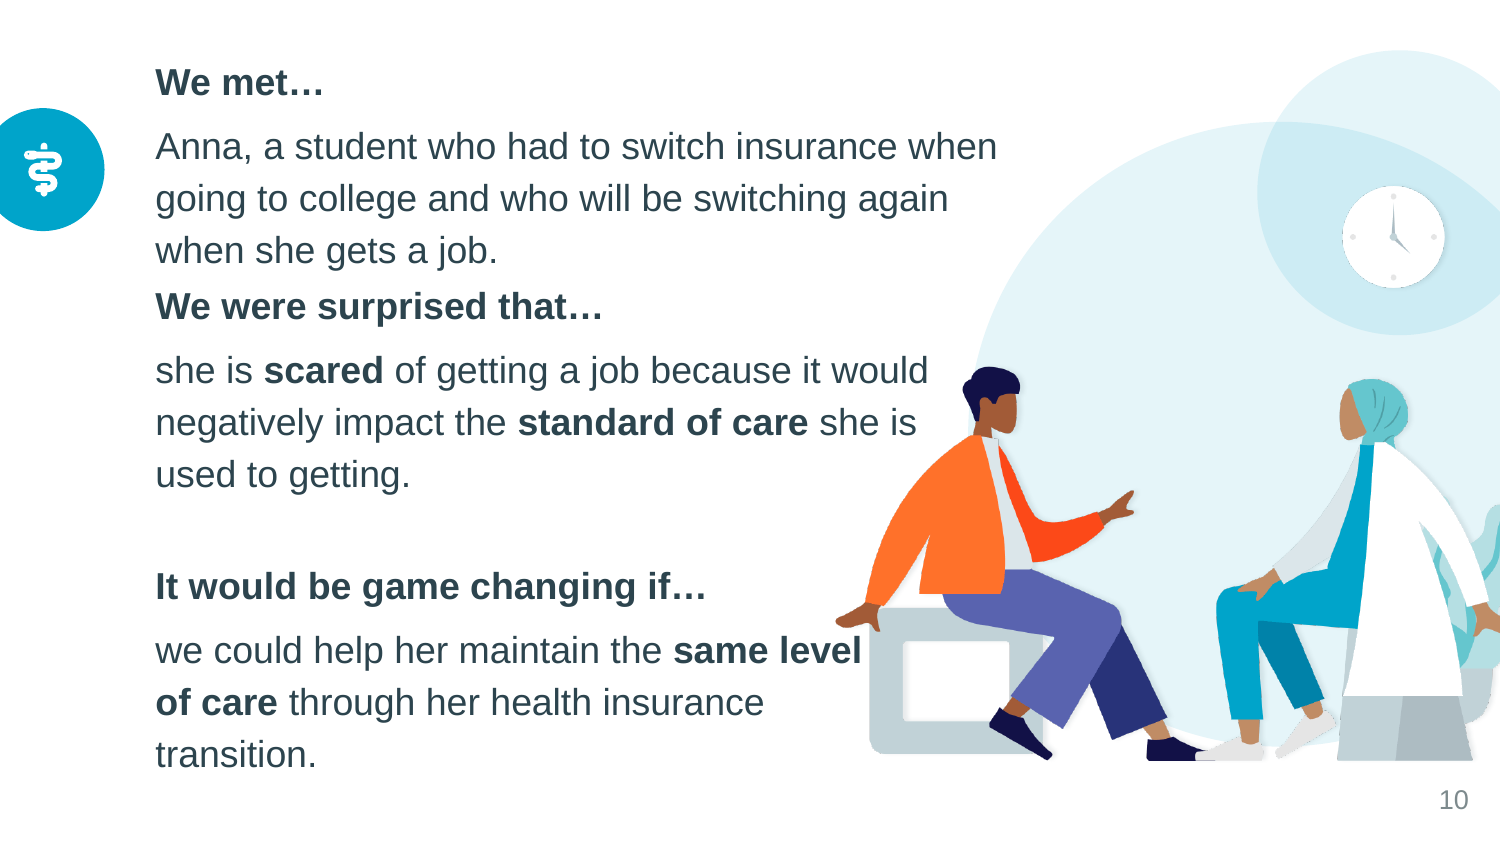

We met…
Anna, a student who had to switch insurance when going to college and who will be switching again when she gets a job.

We were surprised that…
she is scared of getting a job because it would negatively impact the standard of care she is used to getting.

It would be game changing if…
we could help her maintain the same level of care through her health insurance transition.

10